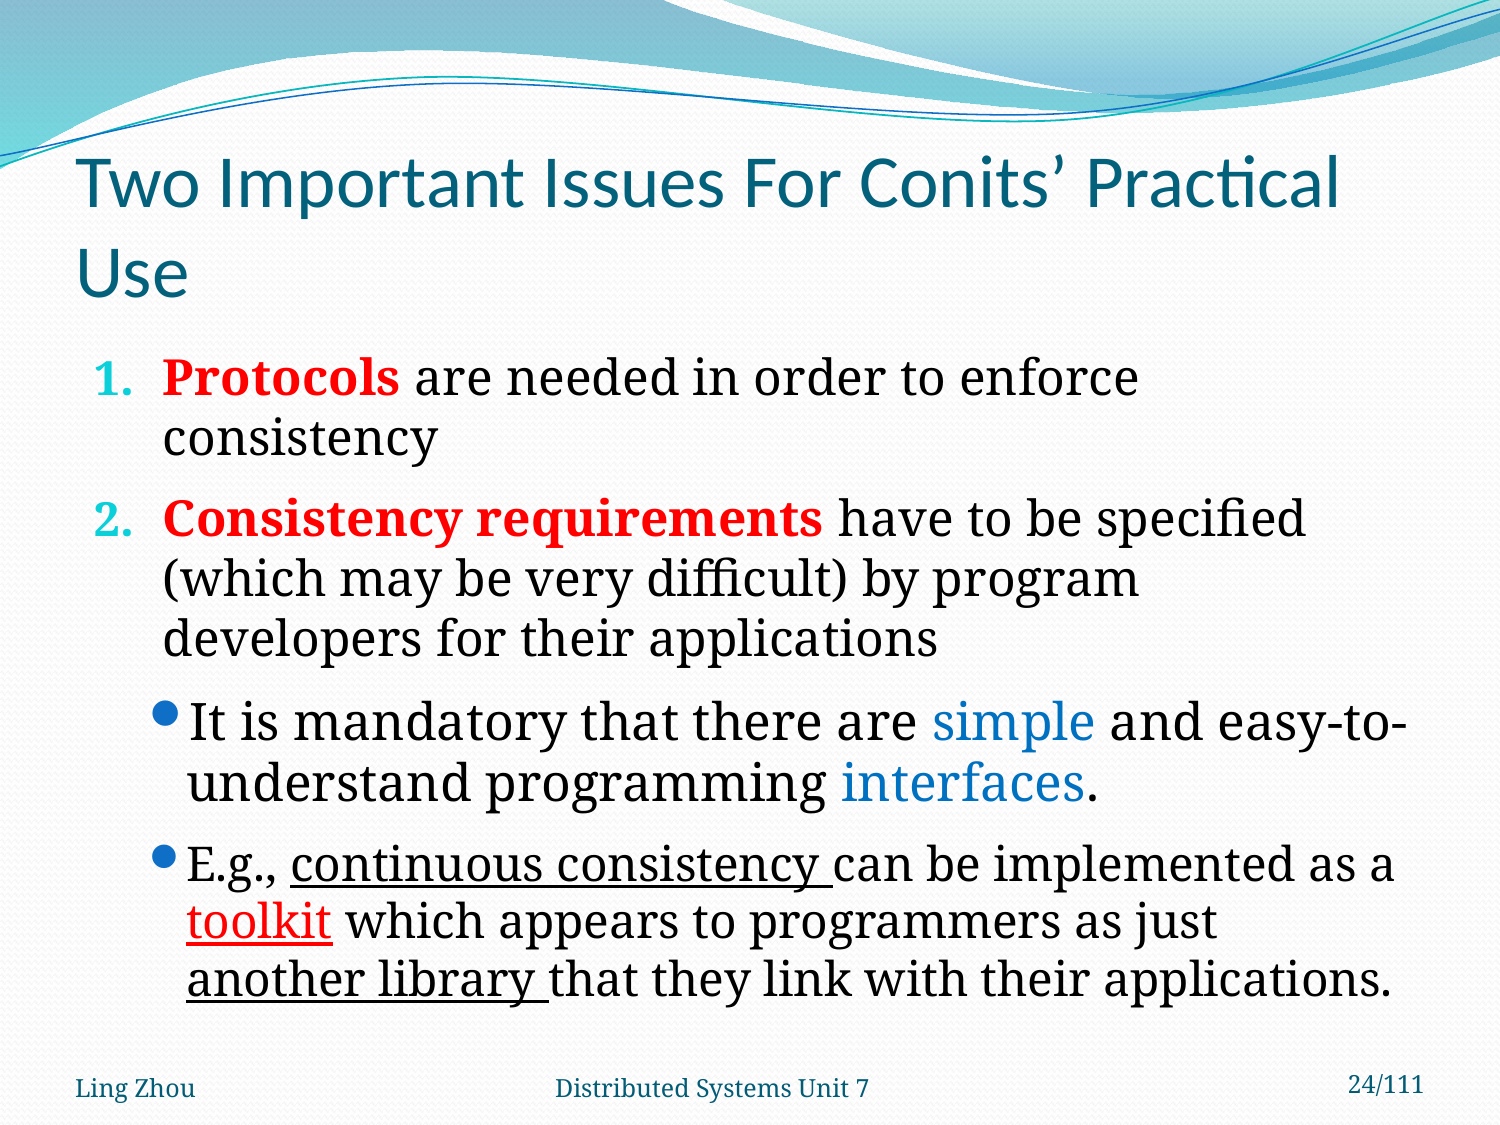

# Two Important Issues For Conits’ Practical Use
Protocols are needed in order to enforce consistency
Consistency requirements have to be specified (which may be very difficult) by program developers for their applications
It is mandatory that there are simple and easy-to-understand programming interfaces.
E.g., continuous consistency can be implemented as a toolkit which appears to programmers as just another library that they link with their applications.

Ling Zhou
Distributed Systems Unit 7
24/111